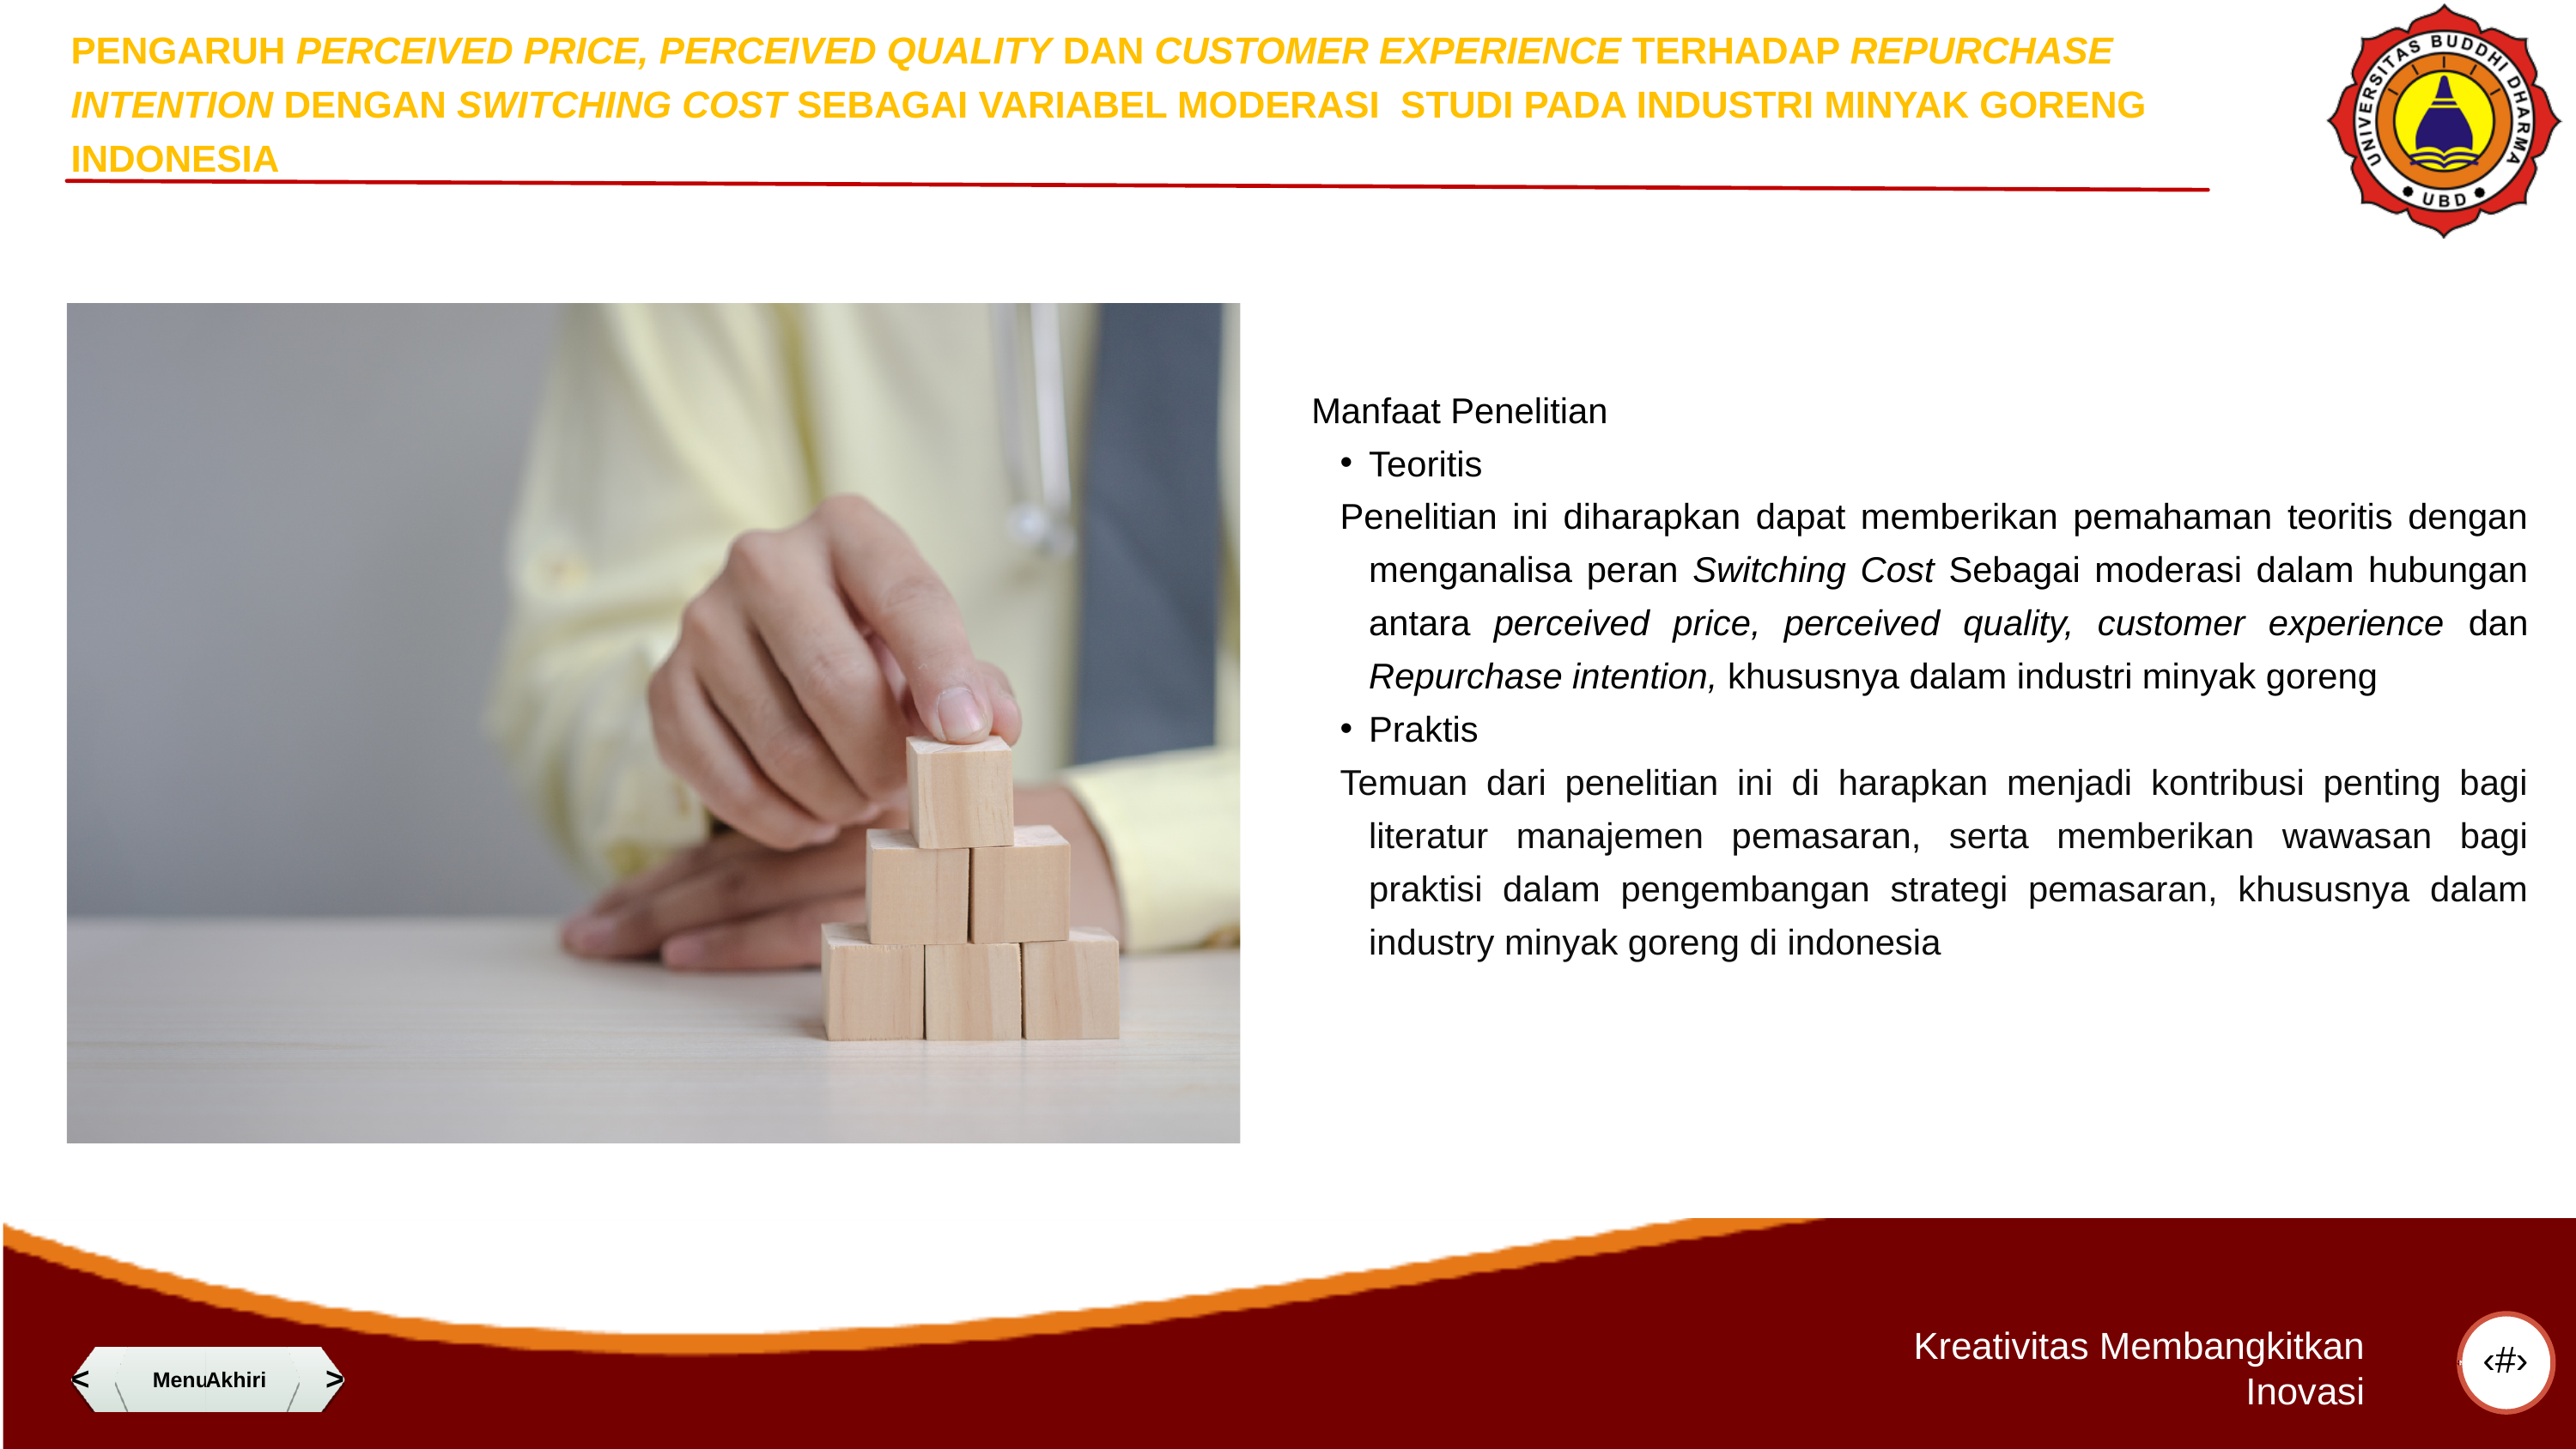

PENGARUH PERCEIVED PRICE, PERCEIVED QUALITY DAN CUSTOMER EXPERIENCE TERHADAP REPURCHASE INTENTION DENGAN SWITCHING COST SEBAGAI VARIABEL MODERASI  STUDI PADA INDUSTRI MINYAK GORENG INDONESIA

Manfaat Penelitian
Teoritis
Penelitian ini diharapkan dapat memberikan pemahaman teoritis dengan menganalisa peran Switching Cost Sebagai moderasi dalam hubungan antara perceived price, perceived quality, customer experience dan Repurchase intention, khususnya dalam industri minyak goreng
Praktis
Temuan dari penelitian ini di harapkan menjadi kontribusi penting bagi literatur manajemen pemasaran, serta memberikan wawasan bagi praktisi dalam pengembangan strategi pemasaran, khususnya dalam industry minyak goreng di indonesia

‹#›

Kreativitas Membangkitkan Inovasi

<

@adt_lotus

Menu

Akhiri

>